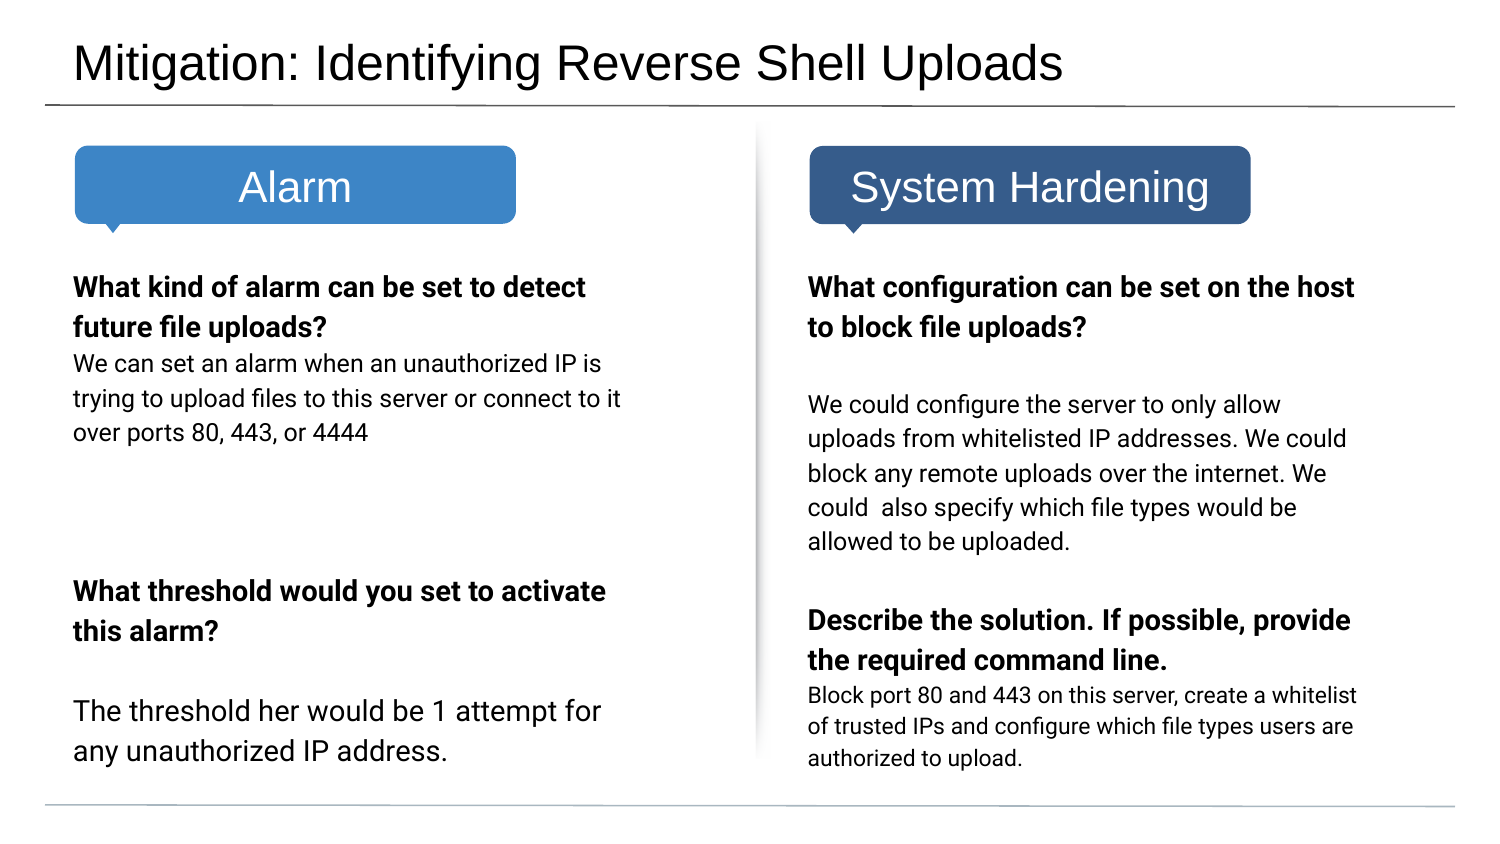

# Mitigation: Identifying Reverse Shell Uploads
What kind of alarm can be set to detect future file uploads?
We can set an alarm when an unauthorized IP is trying to upload files to this server or connect to it over ports 80, 443, or 4444

What threshold would you set to activate this alarm?

The threshold her would be 1 attempt for any unauthorized IP address.

What configuration can be set on the host to block file uploads?

We could configure the server to only allow uploads from whitelisted IP addresses. We could block any remote uploads over the internet. We could  also specify which file types would be allowed to be uploaded.

Describe the solution. If possible, provide the required command line.
Block port 80 and 443 on this server, create a whitelist of trusted IPs and configure which file types users are authorized to upload.